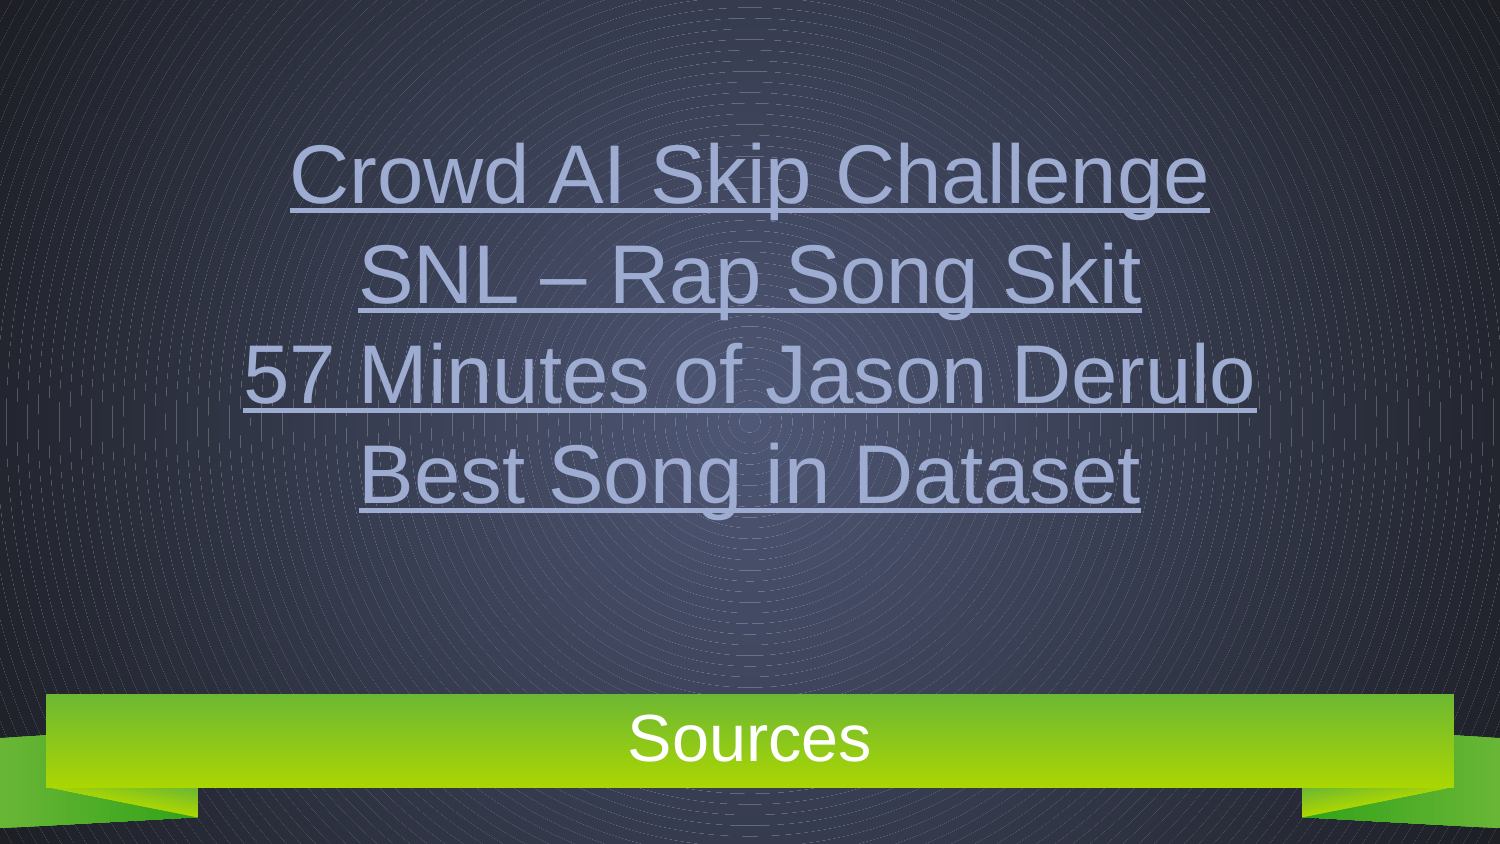

Crowd AI Skip Challenge
SNL – Rap Song Skit
57 Minutes of Jason Derulo
Best Song in Dataset
Sources